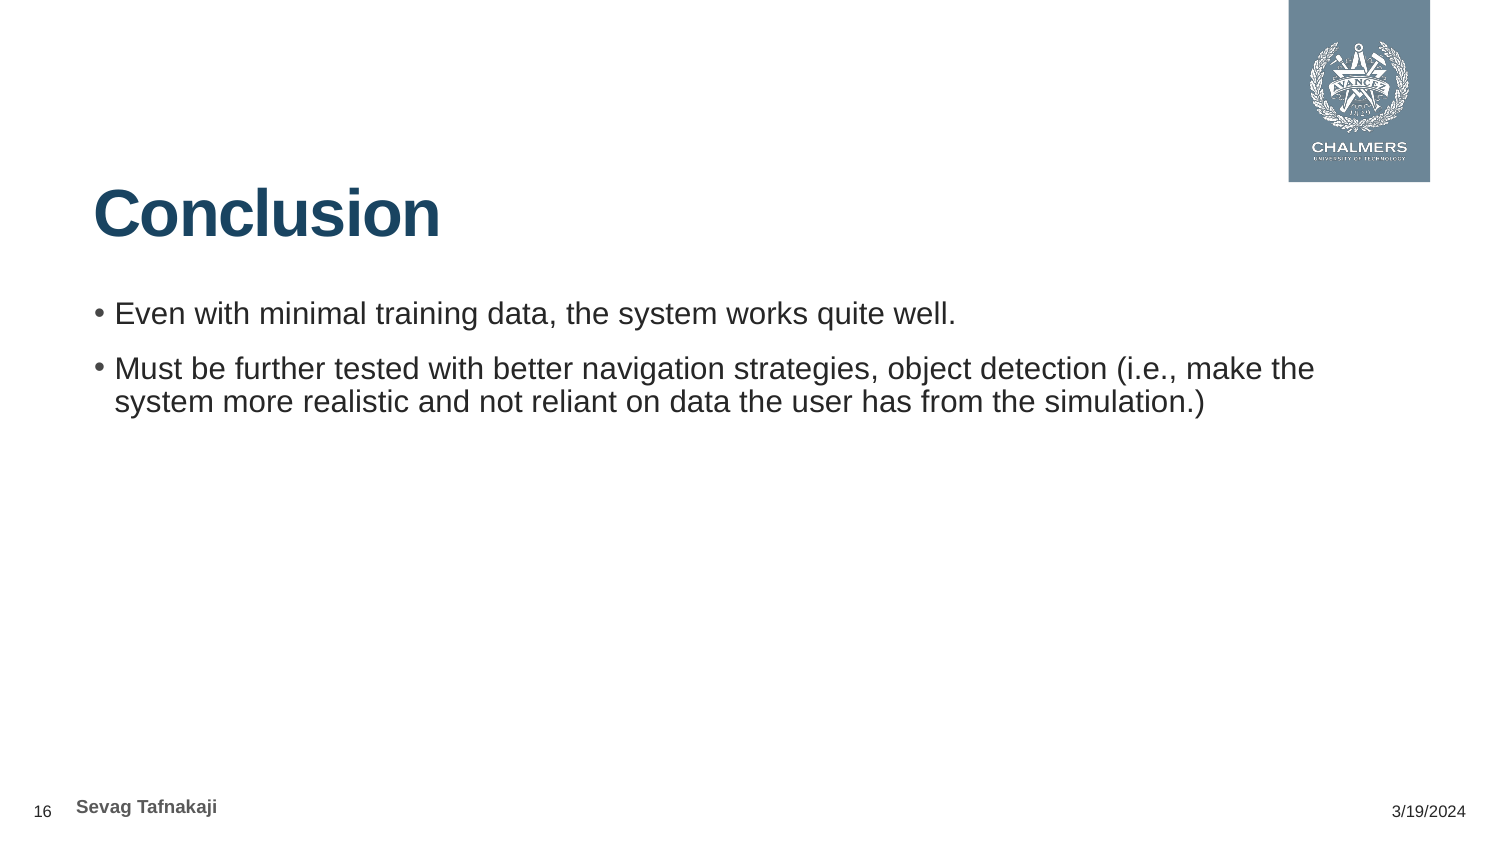

Conclusion
Even with minimal training data, the system works quite well.
Must be further tested with better navigation strategies, object detection (i.e., make the system more realistic and not reliant on data the user has from the simulation.)

Sevag Tafnakaji
16